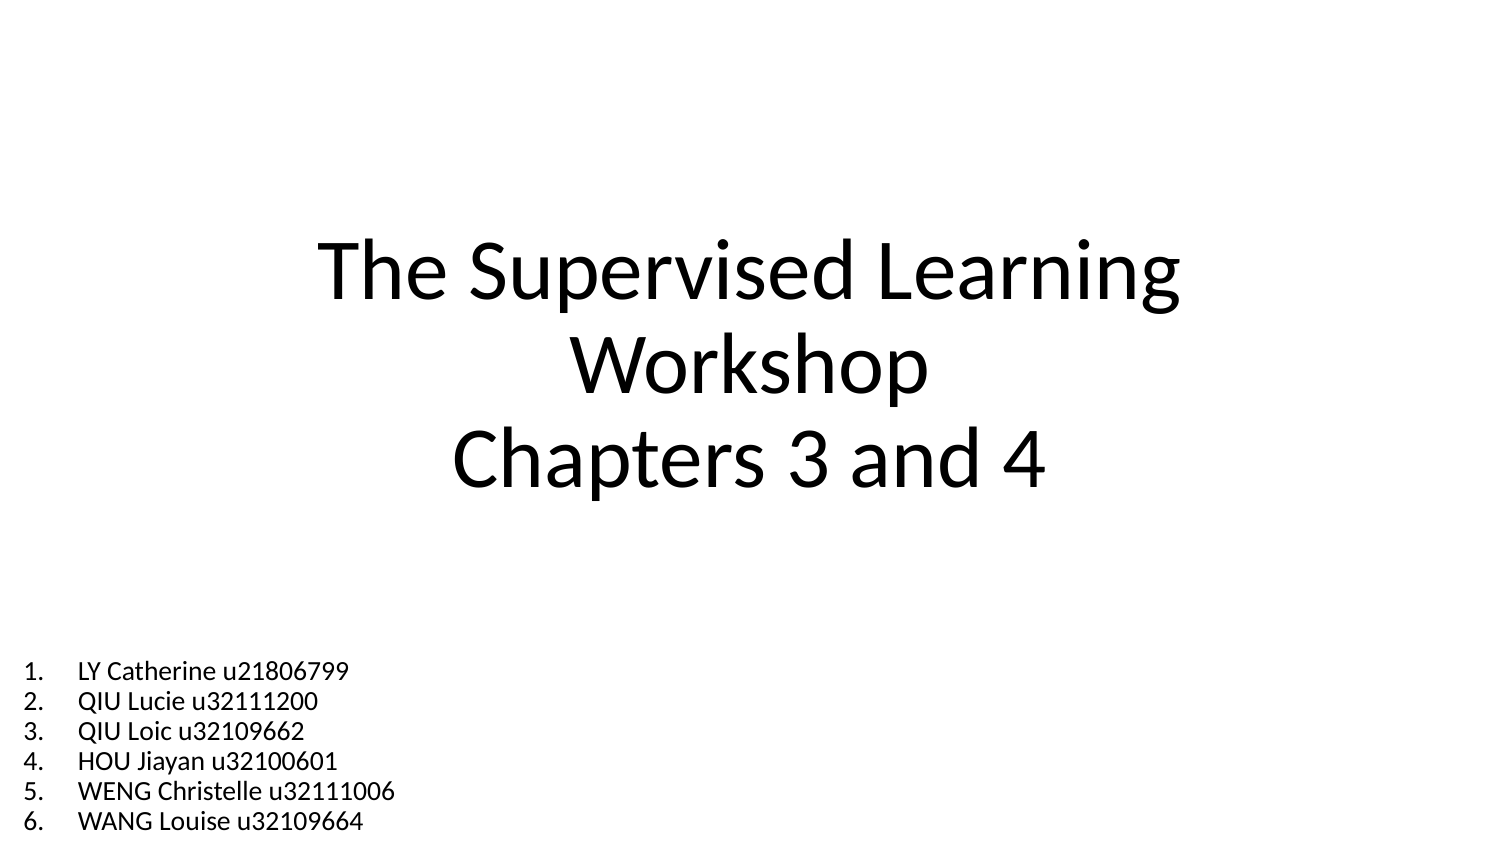

# The Supervised Learning Workshop Chapters 3 and 4
LY Catherine u21806799
QIU Lucie u32111200
QIU Loic u32109662
HOU Jiayan u32100601
WENG Christelle u32111006
WANG Louise u32109664